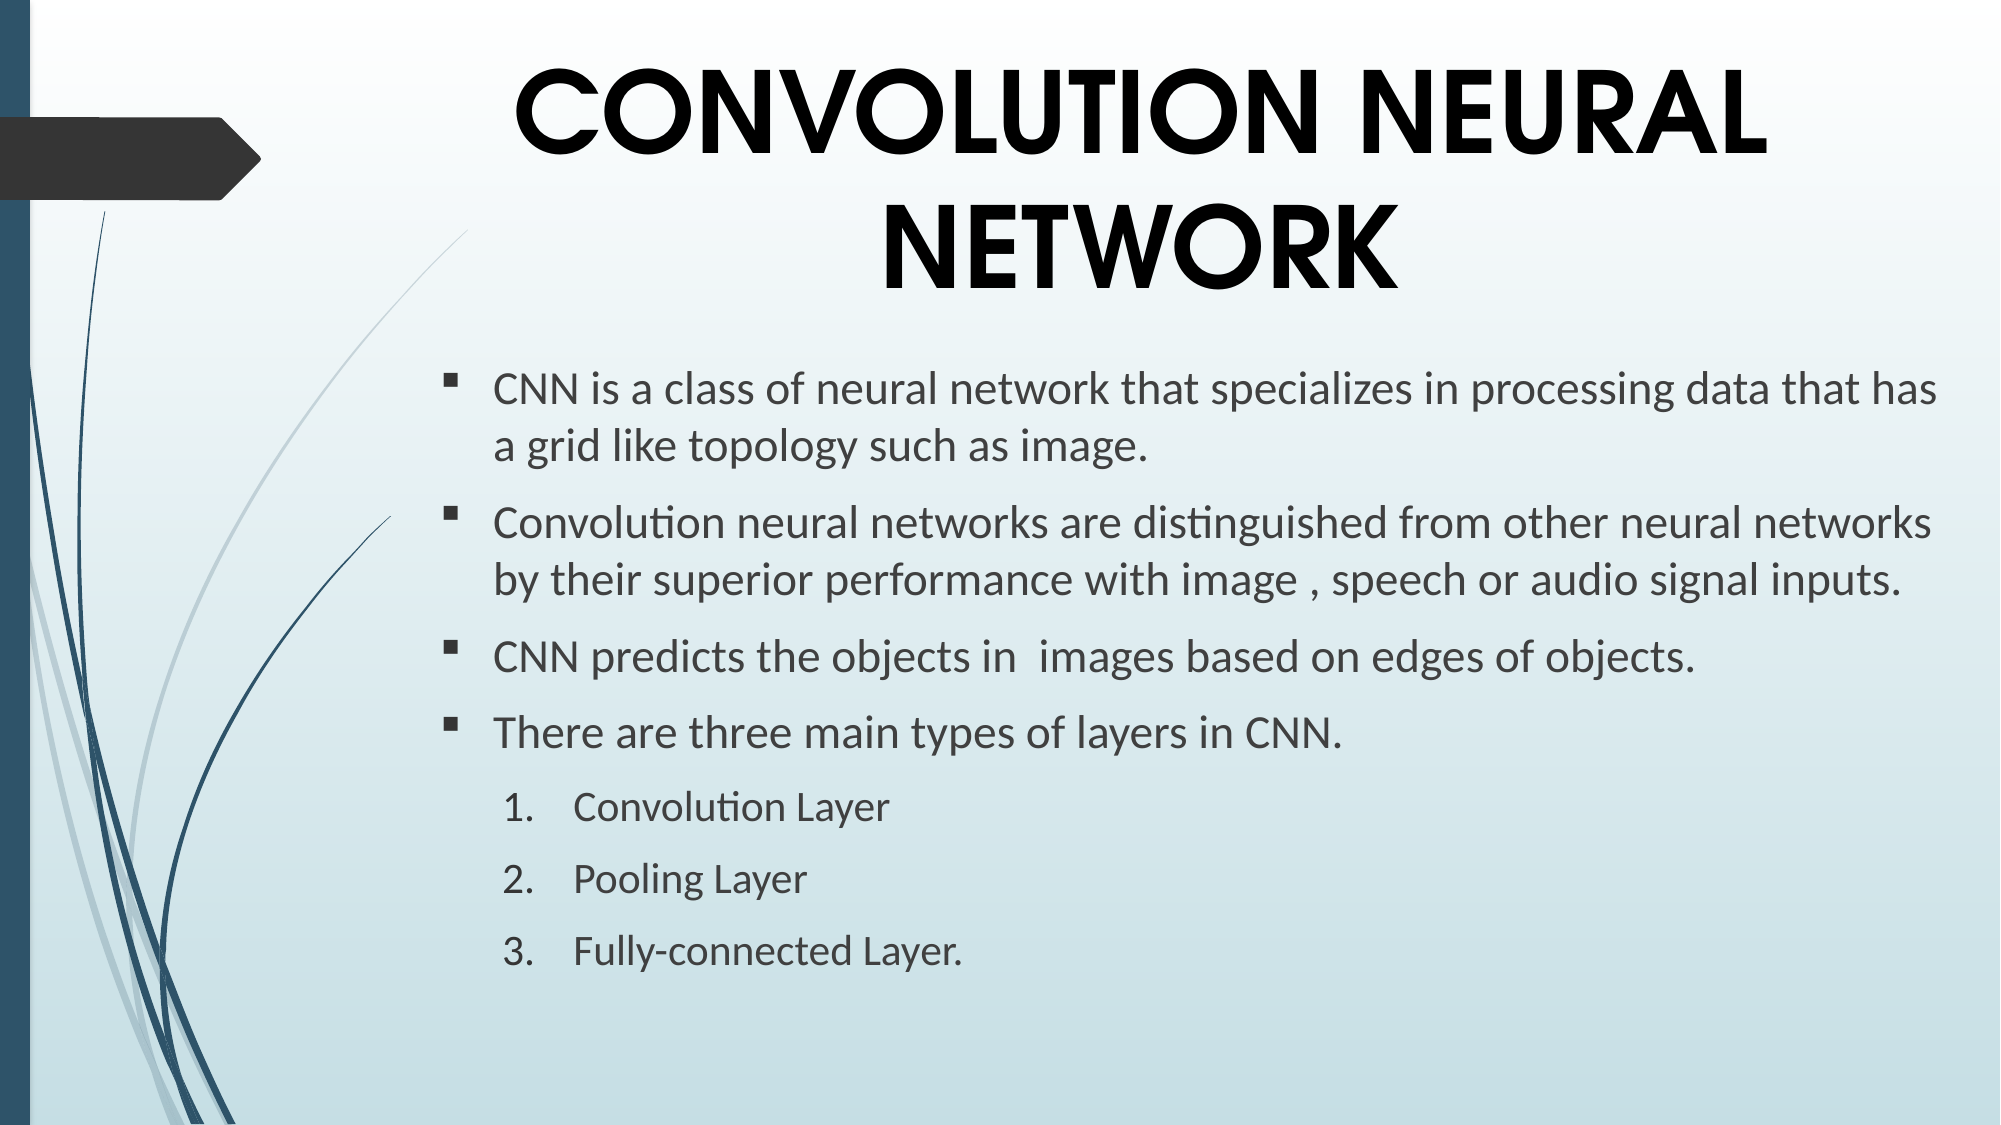

CONVOLUTION NEURAL NETWORK
CNN is a class of neural network that specializes in processing data that has a grid like topology such as image.
Convolution neural networks are distinguished from other neural networks by their superior performance with image , speech or audio signal inputs.
CNN predicts the objects in  images based on edges of objects.
There are three main types of layers in CNN.
Convolution Layer
Pooling Layer
Fully-connected Layer.